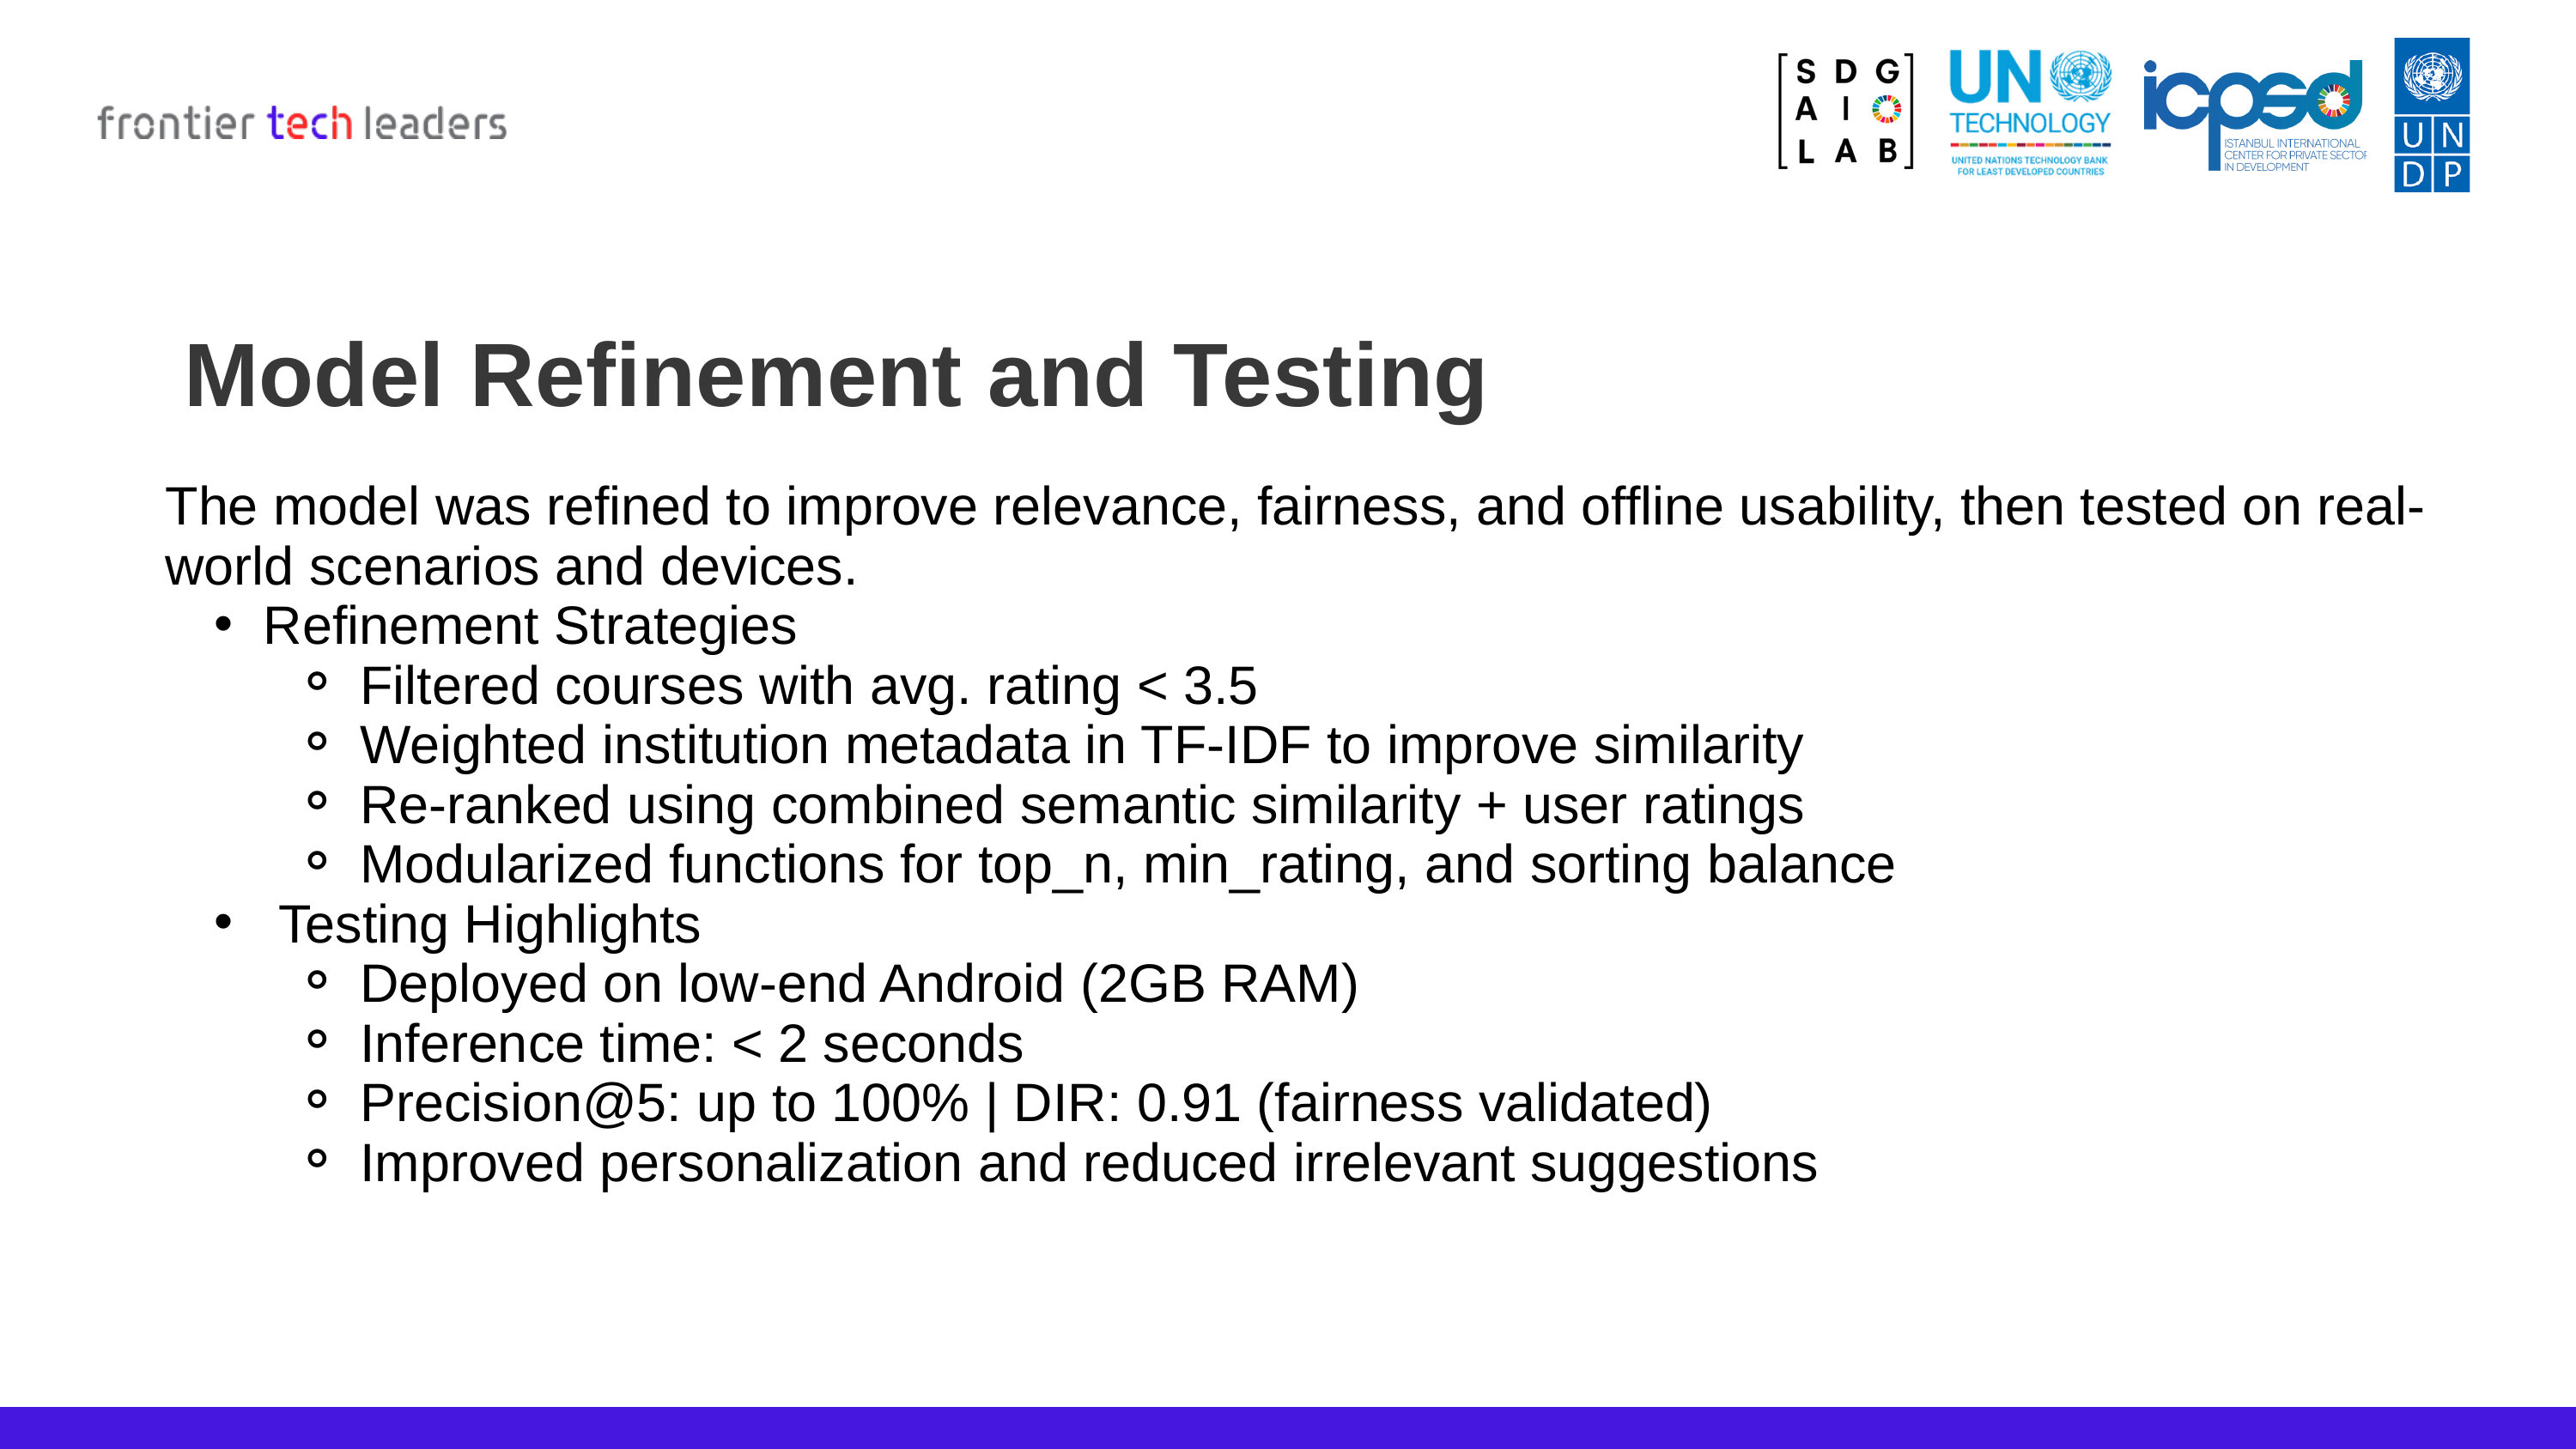

Model Refinement and Testing
The model was refined to improve relevance, fairness, and offline usability, then tested on real-world scenarios and devices.
Refinement Strategies
Filtered courses with avg. rating < 3.5
Weighted institution metadata in TF-IDF to improve similarity
Re-ranked using combined semantic similarity + user ratings
Modularized functions for top_n, min_rating, and sorting balance
 Testing Highlights
Deployed on low-end Android (2GB RAM)
Inference time: < 2 seconds
Precision@5: up to 100% | DIR: 0.91 (fairness validated)
Improved personalization and reduced irrelevant suggestions

Lorem ipsum